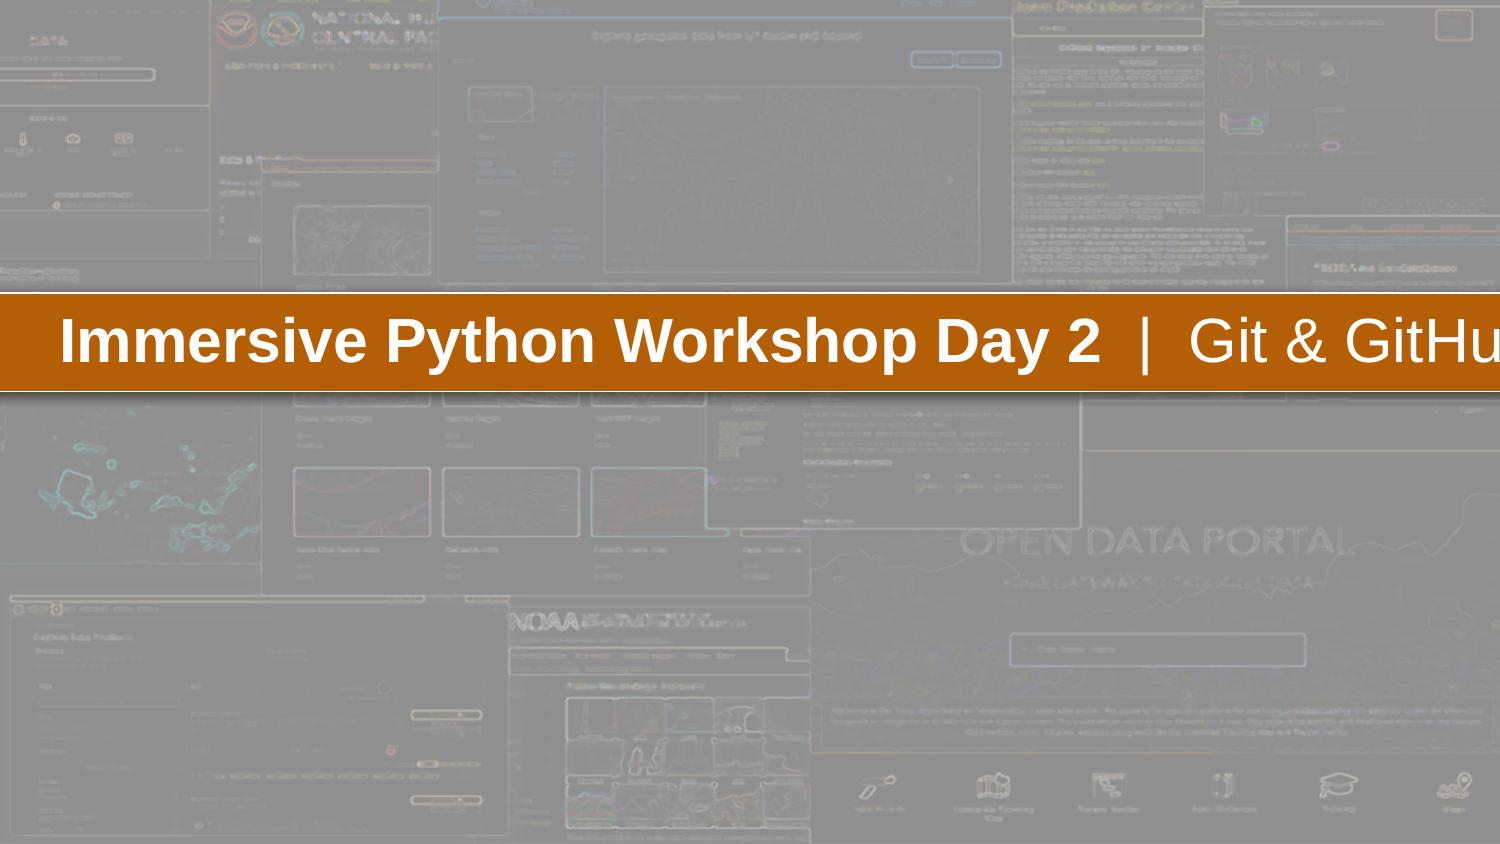

# Immersive Python Workshop Day 2  |  Git & GitHub